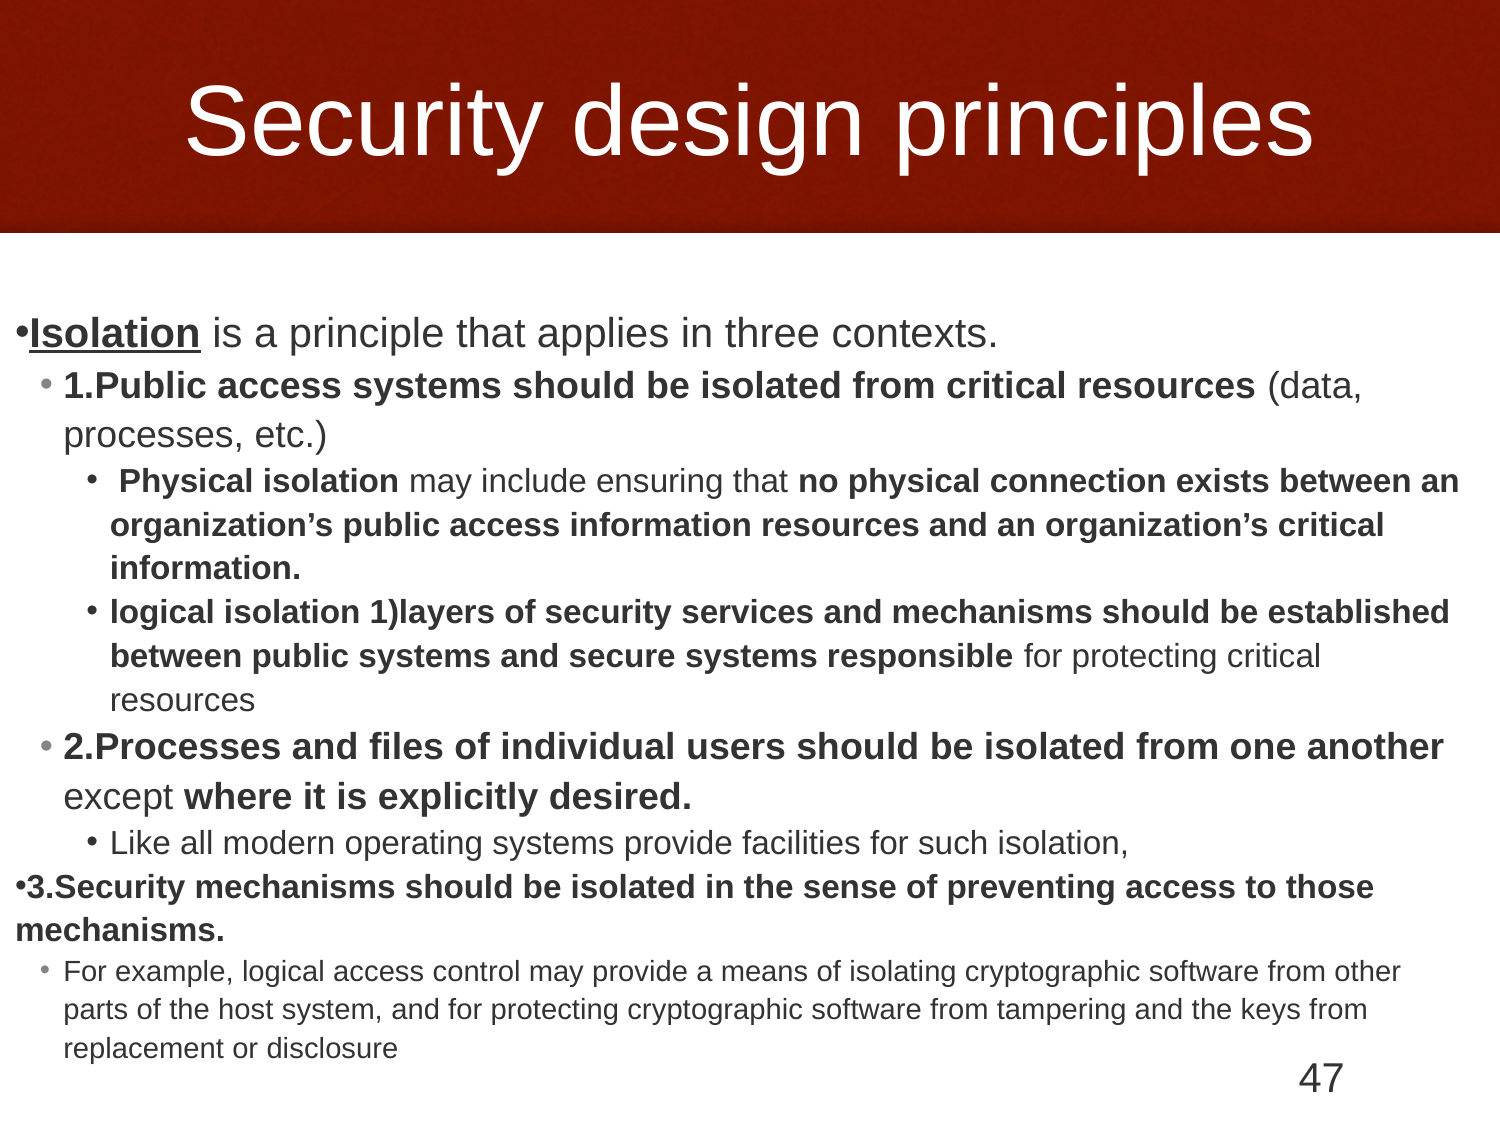

# Security design principles

Isolation is a principle that applies in three contexts.
1.Public access systems should be isolated from critical resources (data, processes, etc.)
 Physical isolation may include ensuring that no physical connection exists between an organization’s public access information resources and an organization’s critical information.
logical isolation 1)layers of security services and mechanisms should be established between public systems and secure systems responsible for protecting critical resources
2.Processes and files of individual users should be isolated from one another except where it is explicitly desired.
Like all modern operating systems provide facilities for such isolation,
3.Security mechanisms should be isolated in the sense of preventing access to those mechanisms.
For example, logical access control may provide a means of isolating cryptographic software from other parts of the host system, and for protecting cryptographic software from tampering and the keys from replacement or disclosure
47